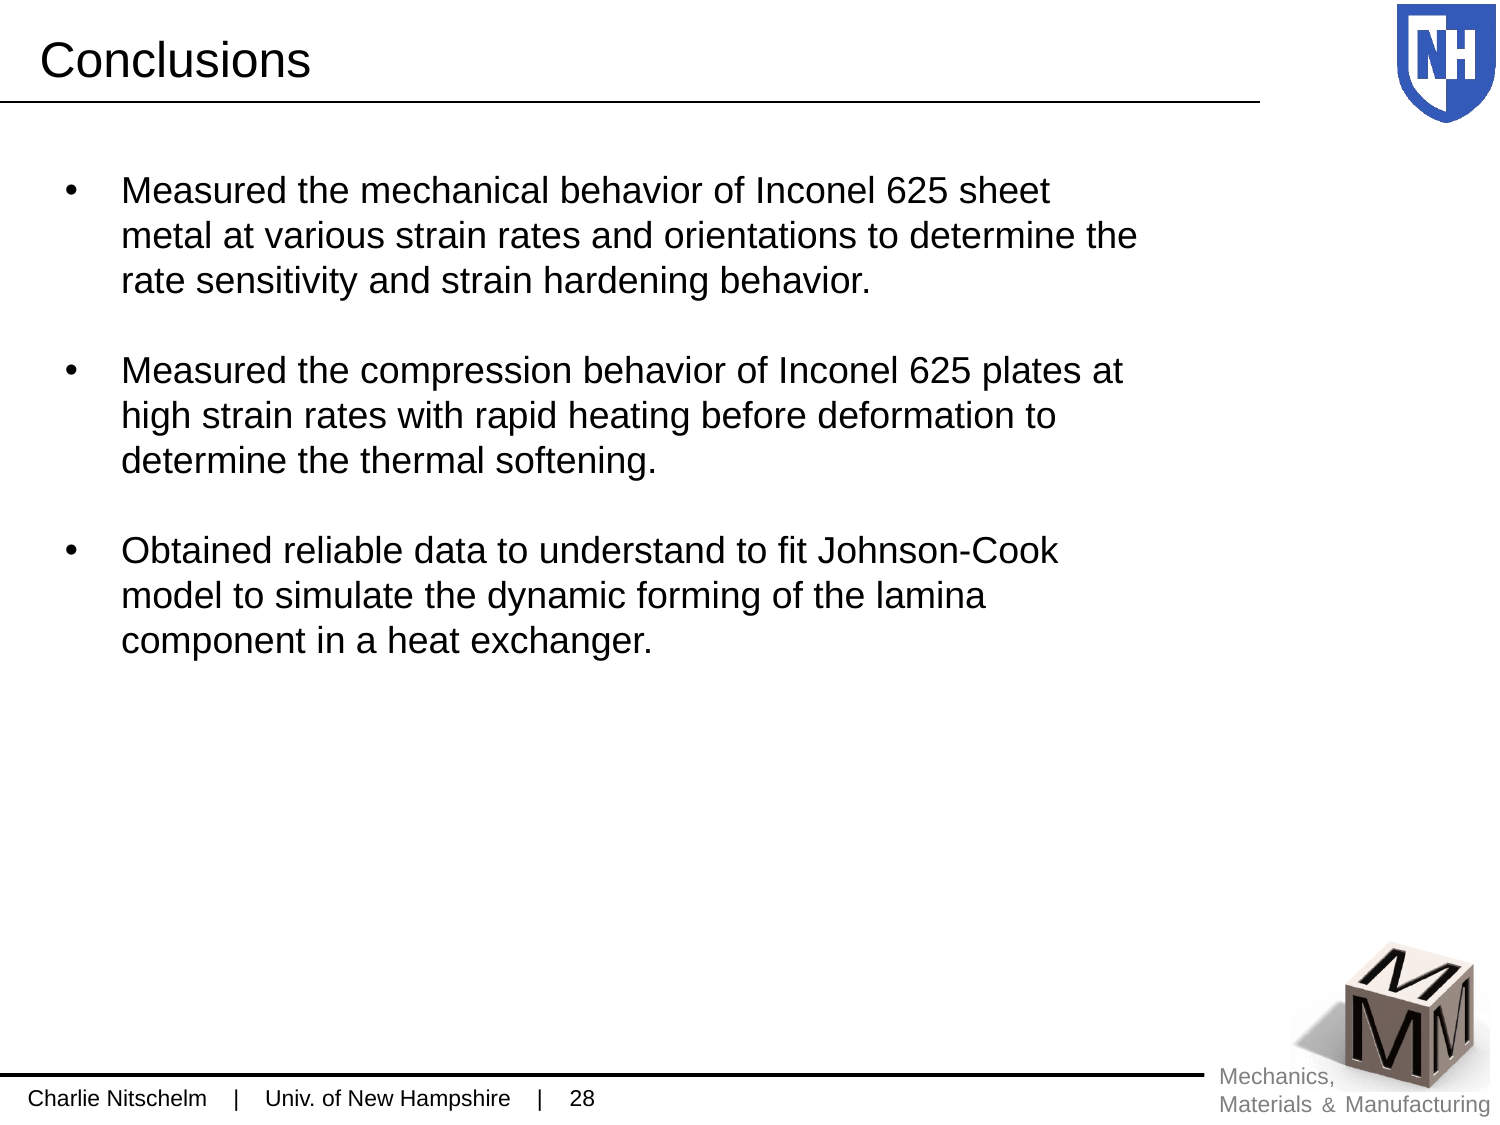

Conclusions
Measured the mechanical behavior of Inconel 625 sheet metal at various strain rates and orientations to determine the rate sensitivity and strain hardening behavior.
Measured the compression behavior of Inconel 625 plates at high strain rates with rapid heating before deformation to determine the thermal softening.
Obtained reliable data to understand to fit Johnson-Cook model to simulate the dynamic forming of the lamina component in a heat exchanger.